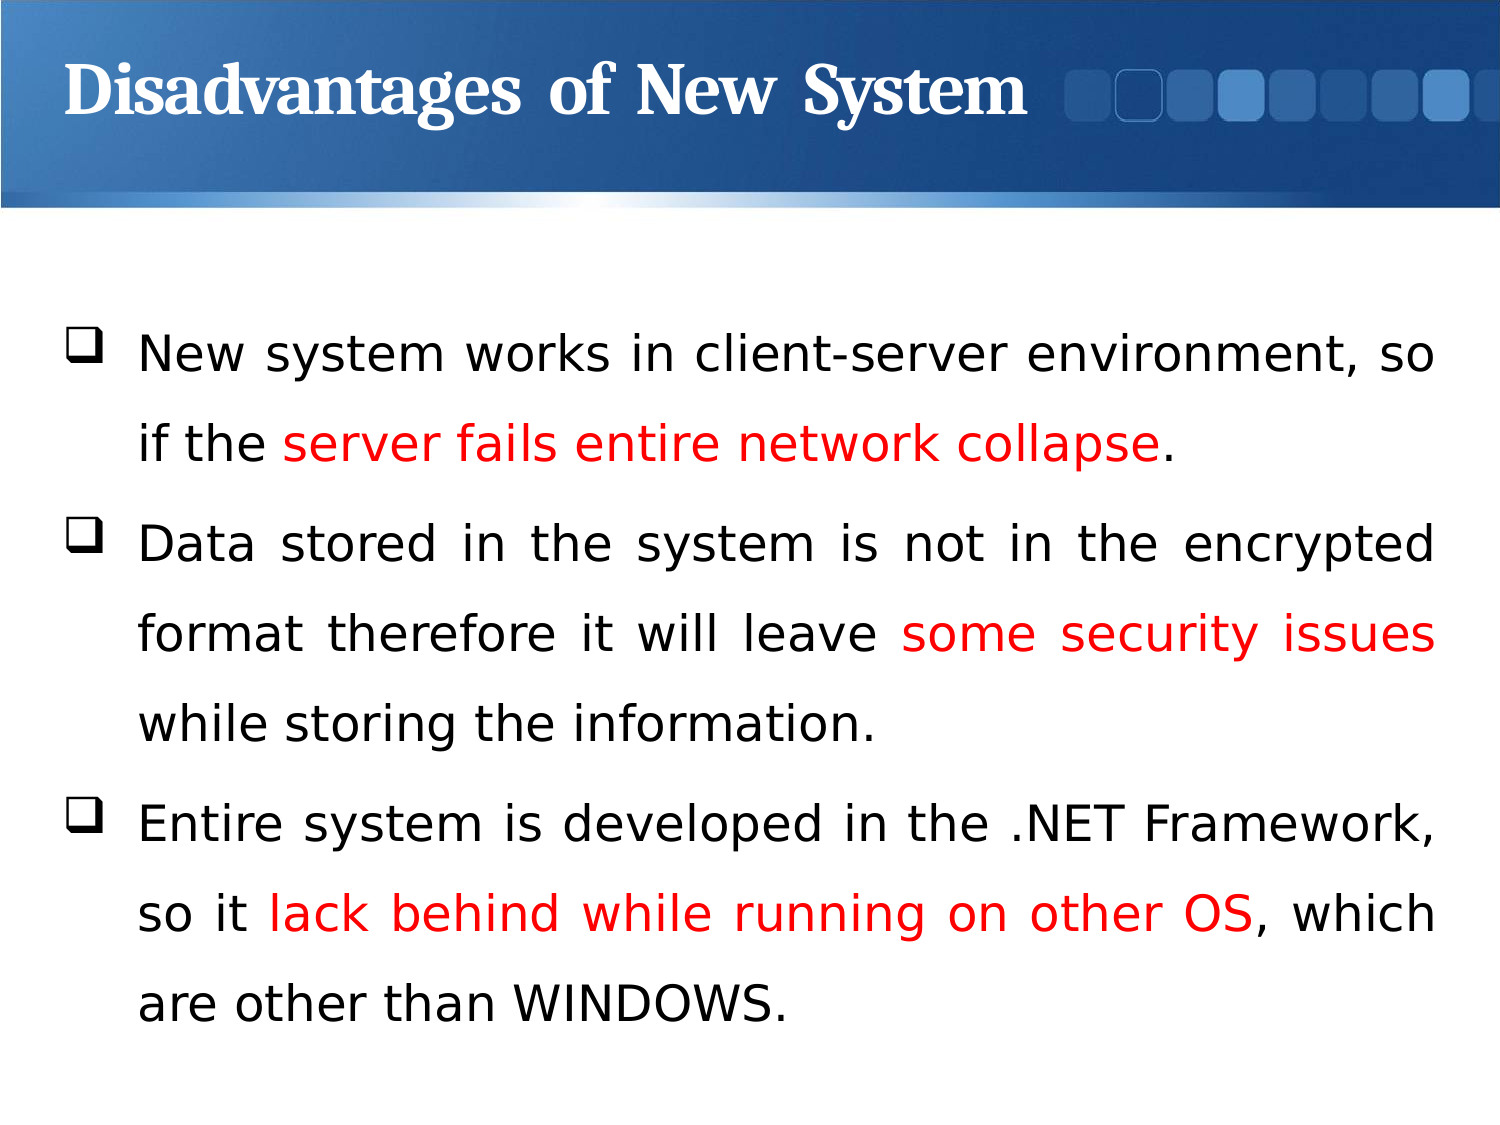

# Disadvantages  of  New  System
New system works in client-server environment, so if the server fails entire network collapse.
Data stored in the system is not in the encrypted format therefore it will leave some security issues while storing the information.
Entire system is developed in the .NET Framework, so it lack behind while running on other OS, which are other than WINDOWS.